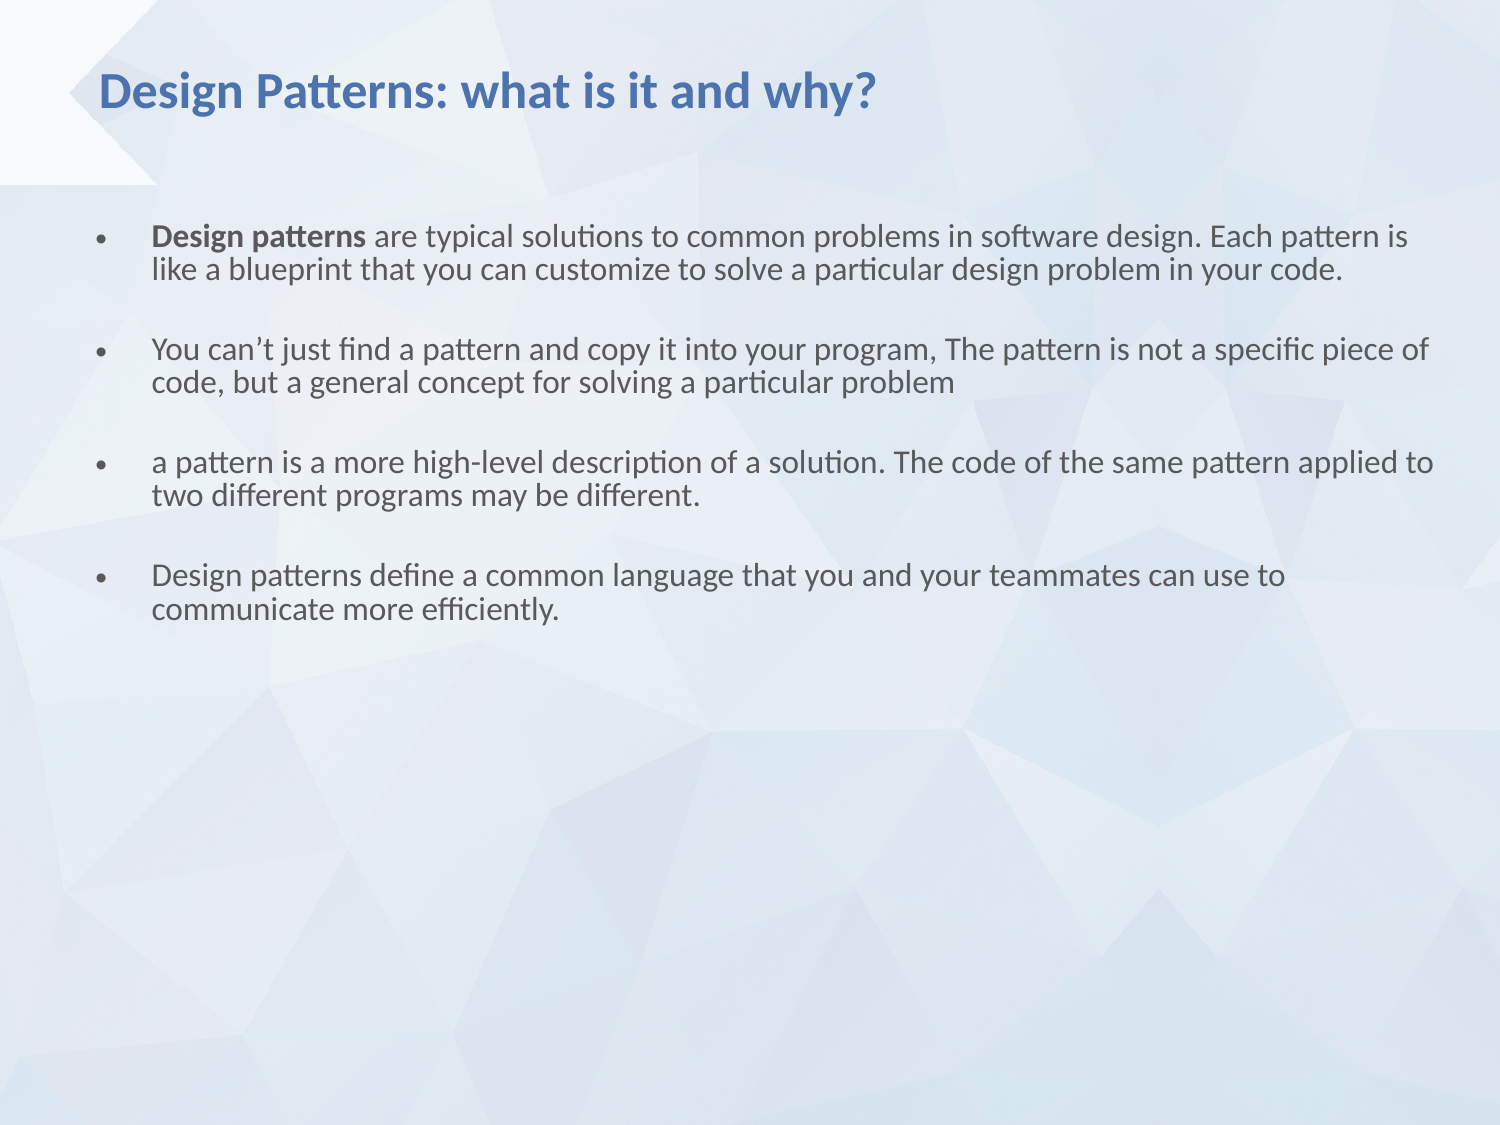

# Design Patterns: what is it and why?
Design patterns are typical solutions to common problems in software design. Each pattern is like a blueprint that you can customize to solve a particular design problem in your code.

You can’t just find a pattern and copy it into your program, The pattern is not a specific piece of code, but a general concept for solving a particular problem

a pattern is a more high-level description of a solution. The code of the same pattern applied to two different programs may be different.

Design patterns define a common language that you and your teammates can use to communicate more efficiently.